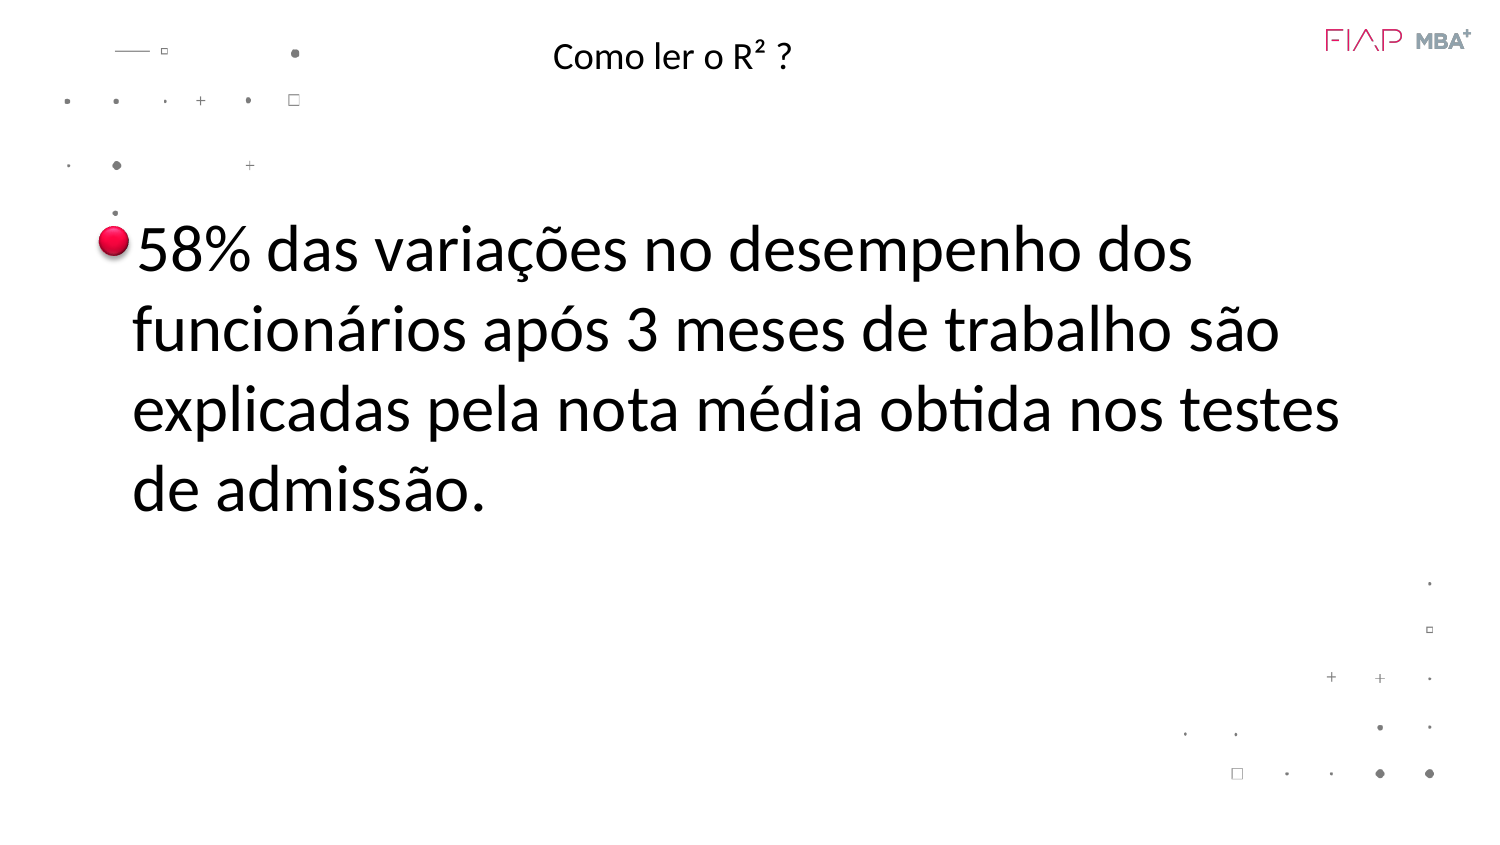

# Como ler o R² ?
58% das variações no desempenho dos funcionários após 3 meses de trabalho são explicadas pela nota média obtida nos testes de admissão.